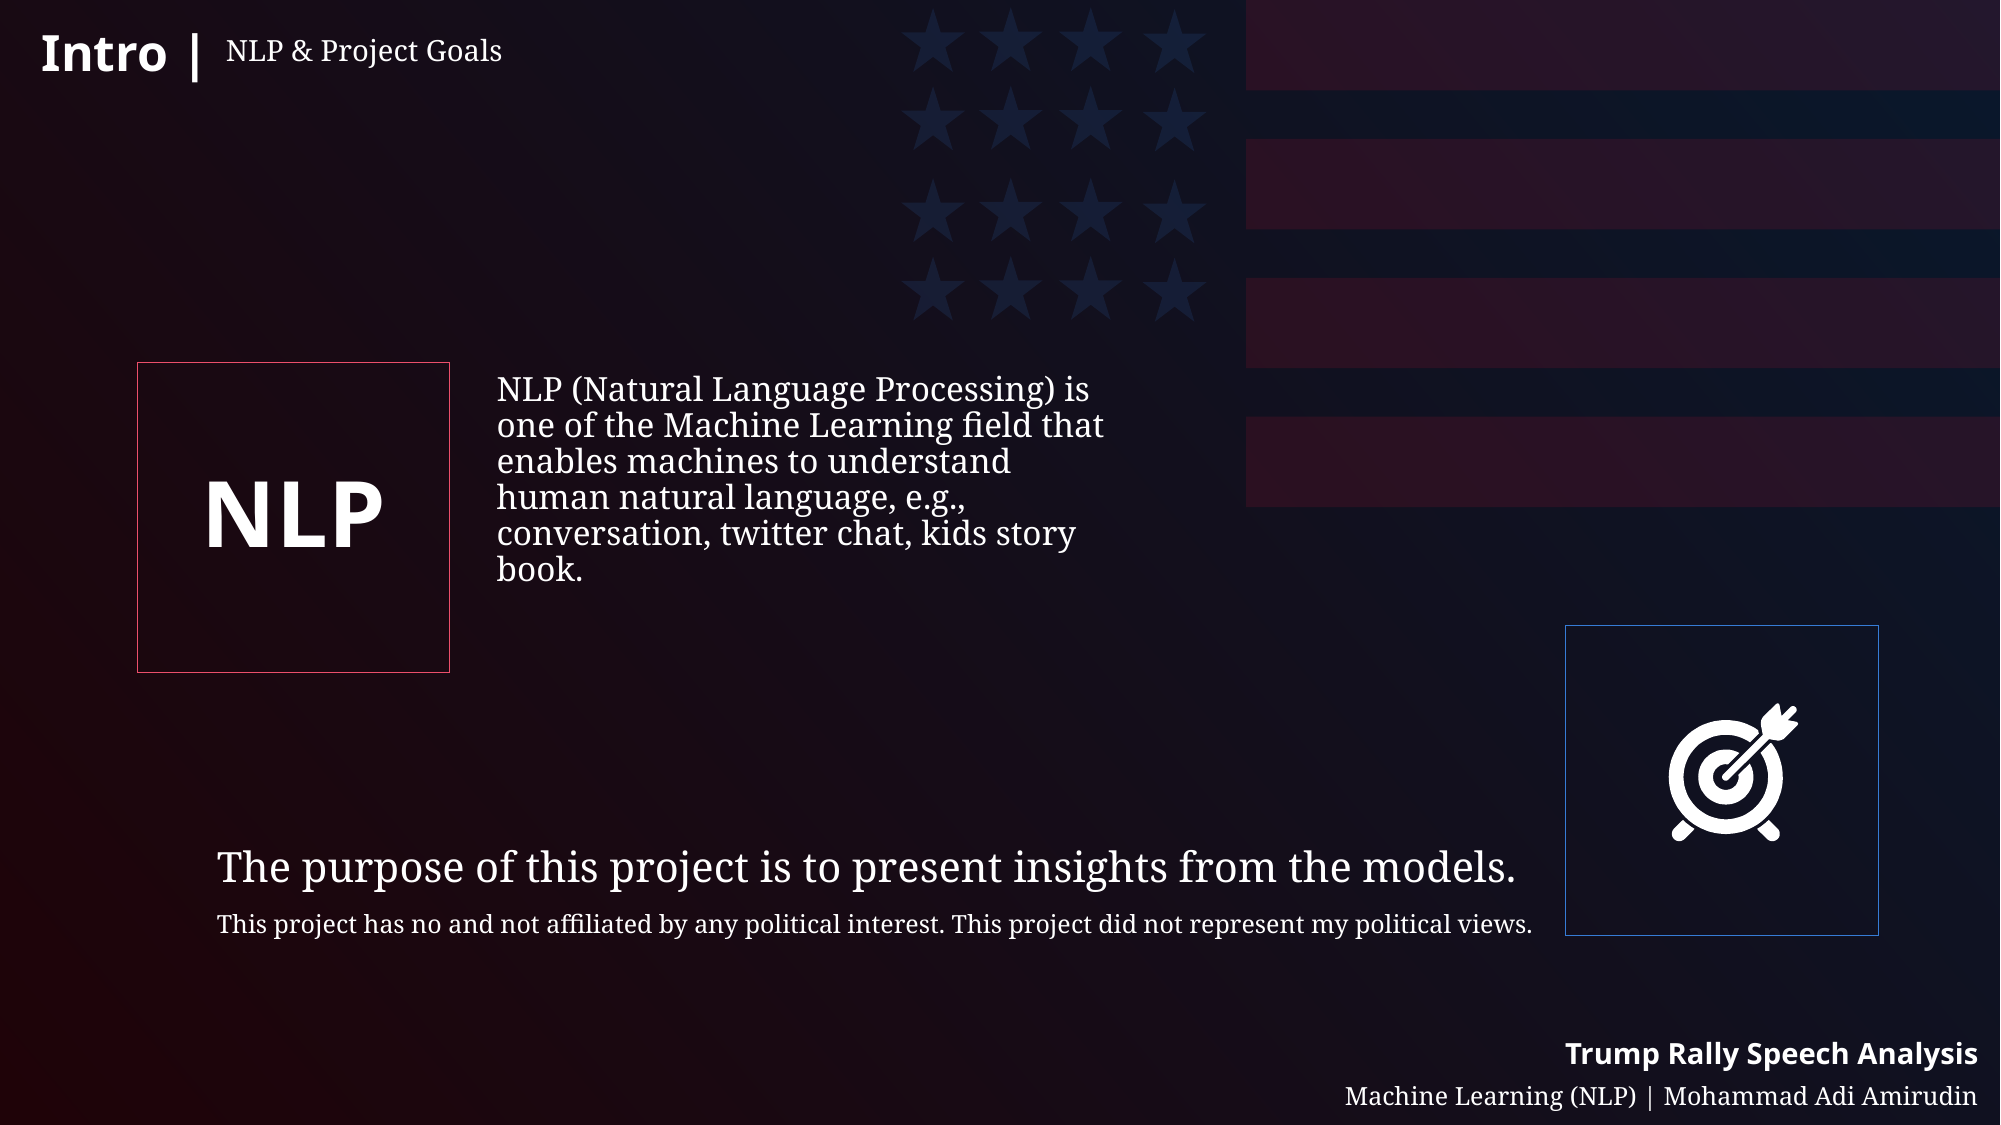

# Intro |

NLP & Project Goals
NLP
NLP (Natural Language Processing) is one of the Machine Learning field that enables machines to understand human natural language, e.g., conversation, twitter chat, kids story book.

The purpose of this project is to present insights from the models.
This project has no and not affiliated by any political interest. This project did not represent my political views.